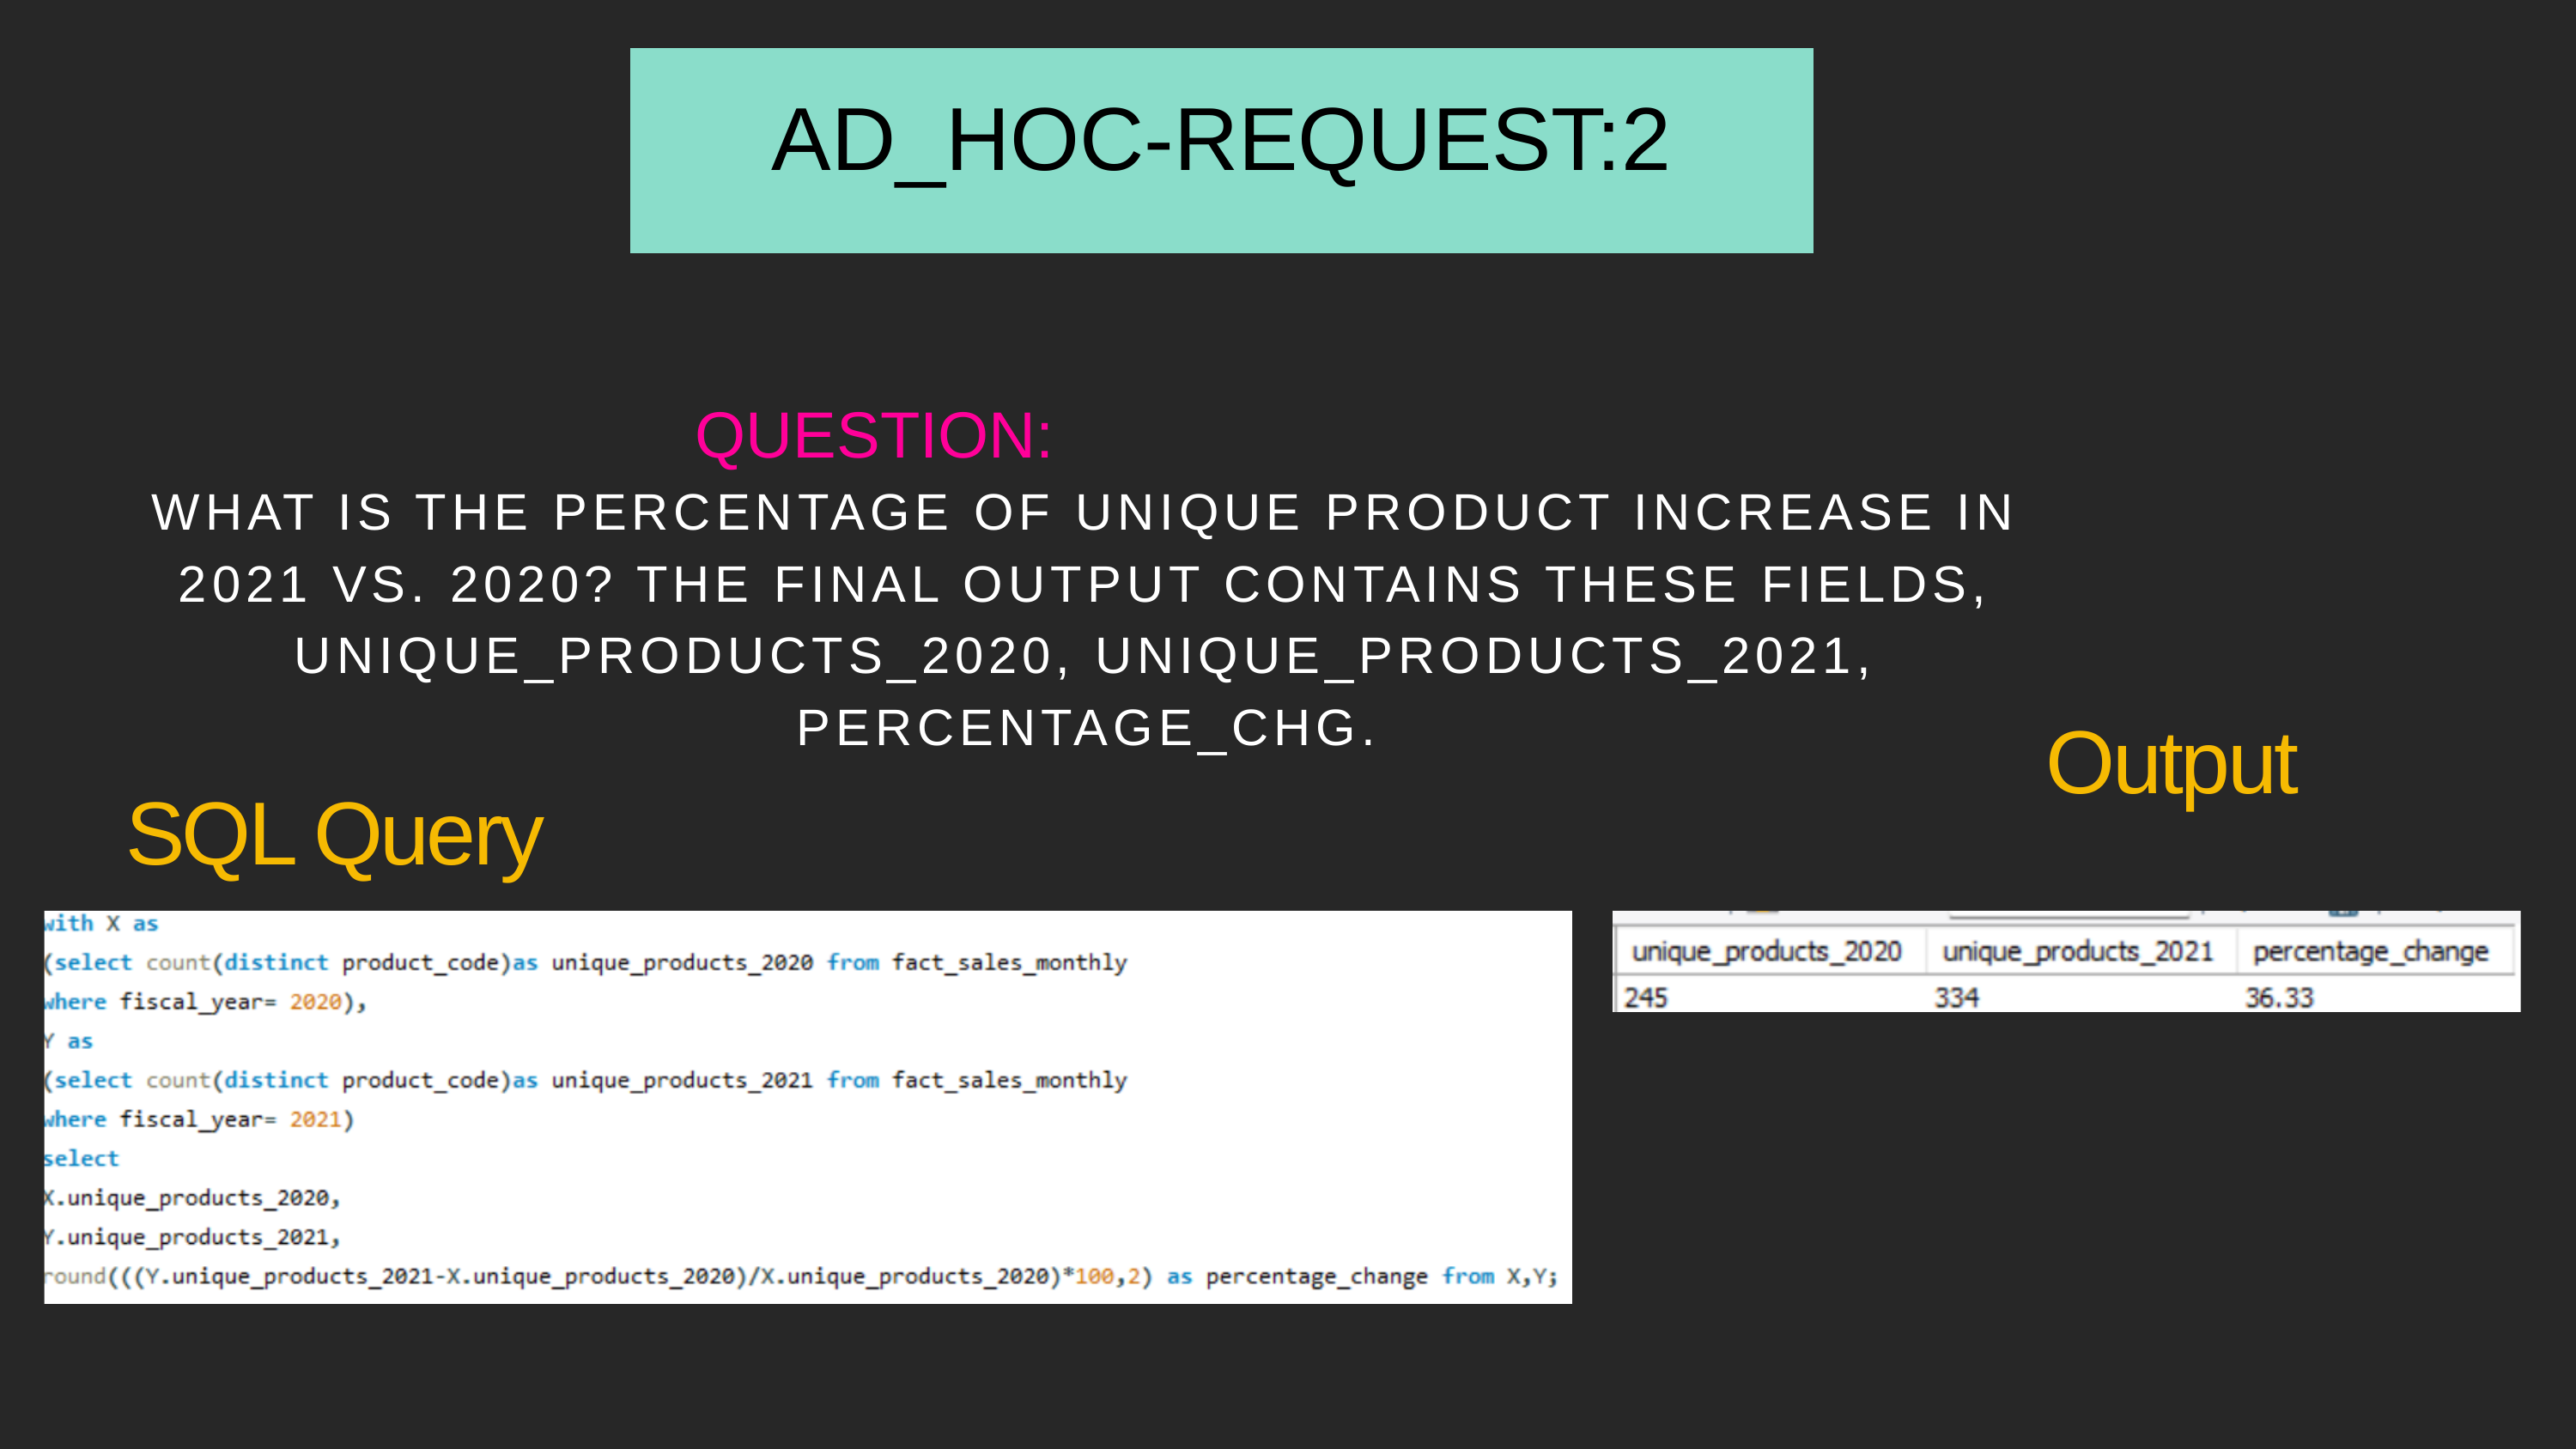

AD_HOC-REQUEST:2
QUESTION:
WHAT IS THE PERCENTAGE OF UNIQUE PRODUCT INCREASE IN 2021 VS. 2020? THE FINAL OUTPUT CONTAINS THESE FIELDS, UNIQUE_PRODUCTS_2020, UNIQUE_PRODUCTS_2021, PERCENTAGE_CHG.
Output
SQL Query